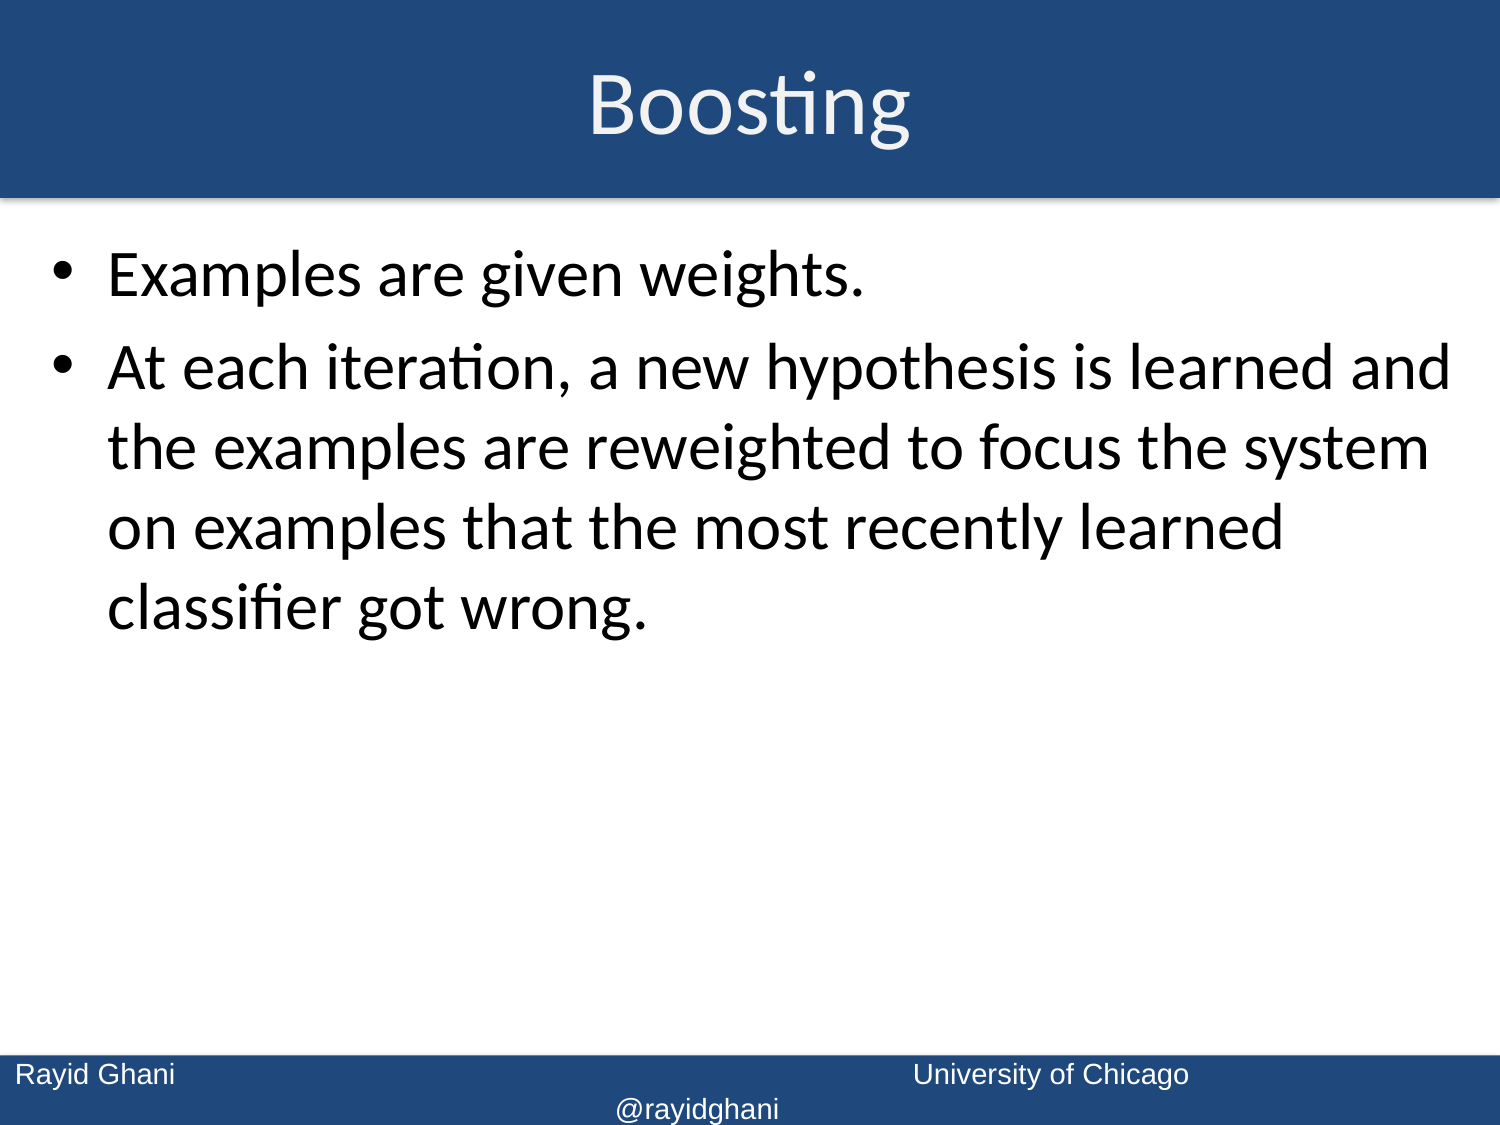

# Boosting
Examples are given weights.
At each iteration, a new hypothesis is learned and the examples are reweighted to focus the system on examples that the most recently learned classifier got wrong.